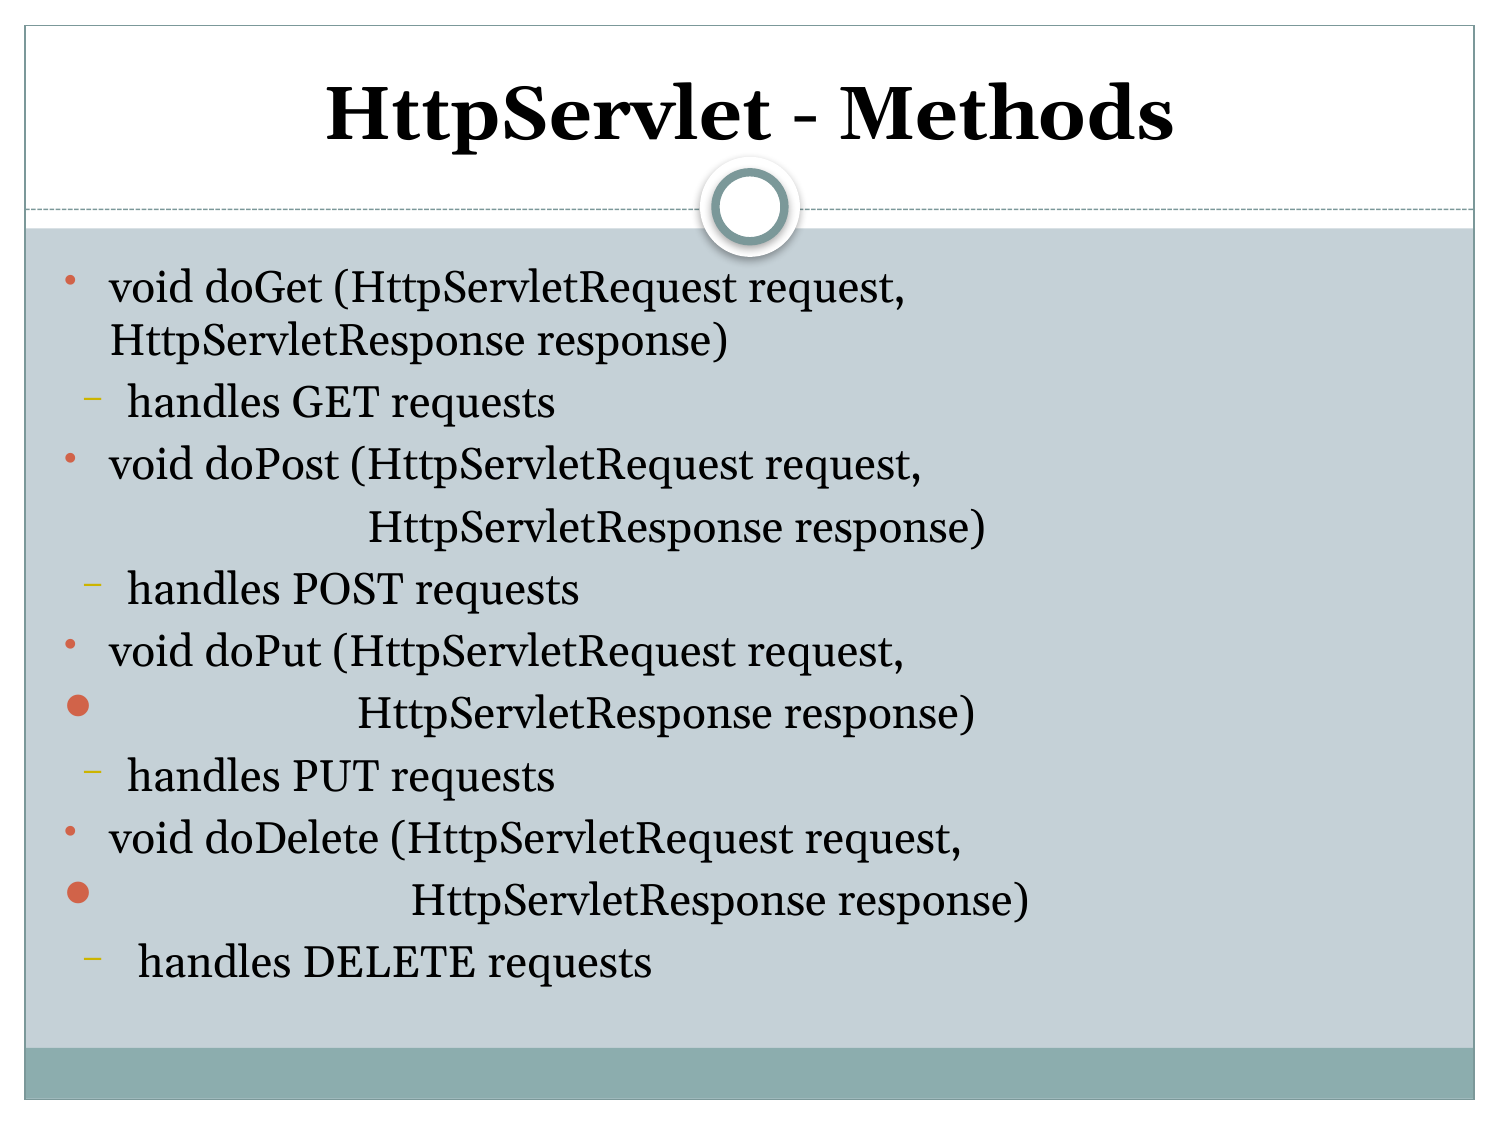

# HttpServlet - Methods
void doGet (HttpServletRequest request,            					HttpServletResponse response)
handles GET requests
void doPost (HttpServletRequest request,
		                        HttpServletResponse response)
handles POST requests
void doPut (HttpServletRequest request,
                       HttpServletResponse response)
handles PUT requests
void doDelete (HttpServletRequest request,
                            HttpServletResponse response)
 handles DELETE requests